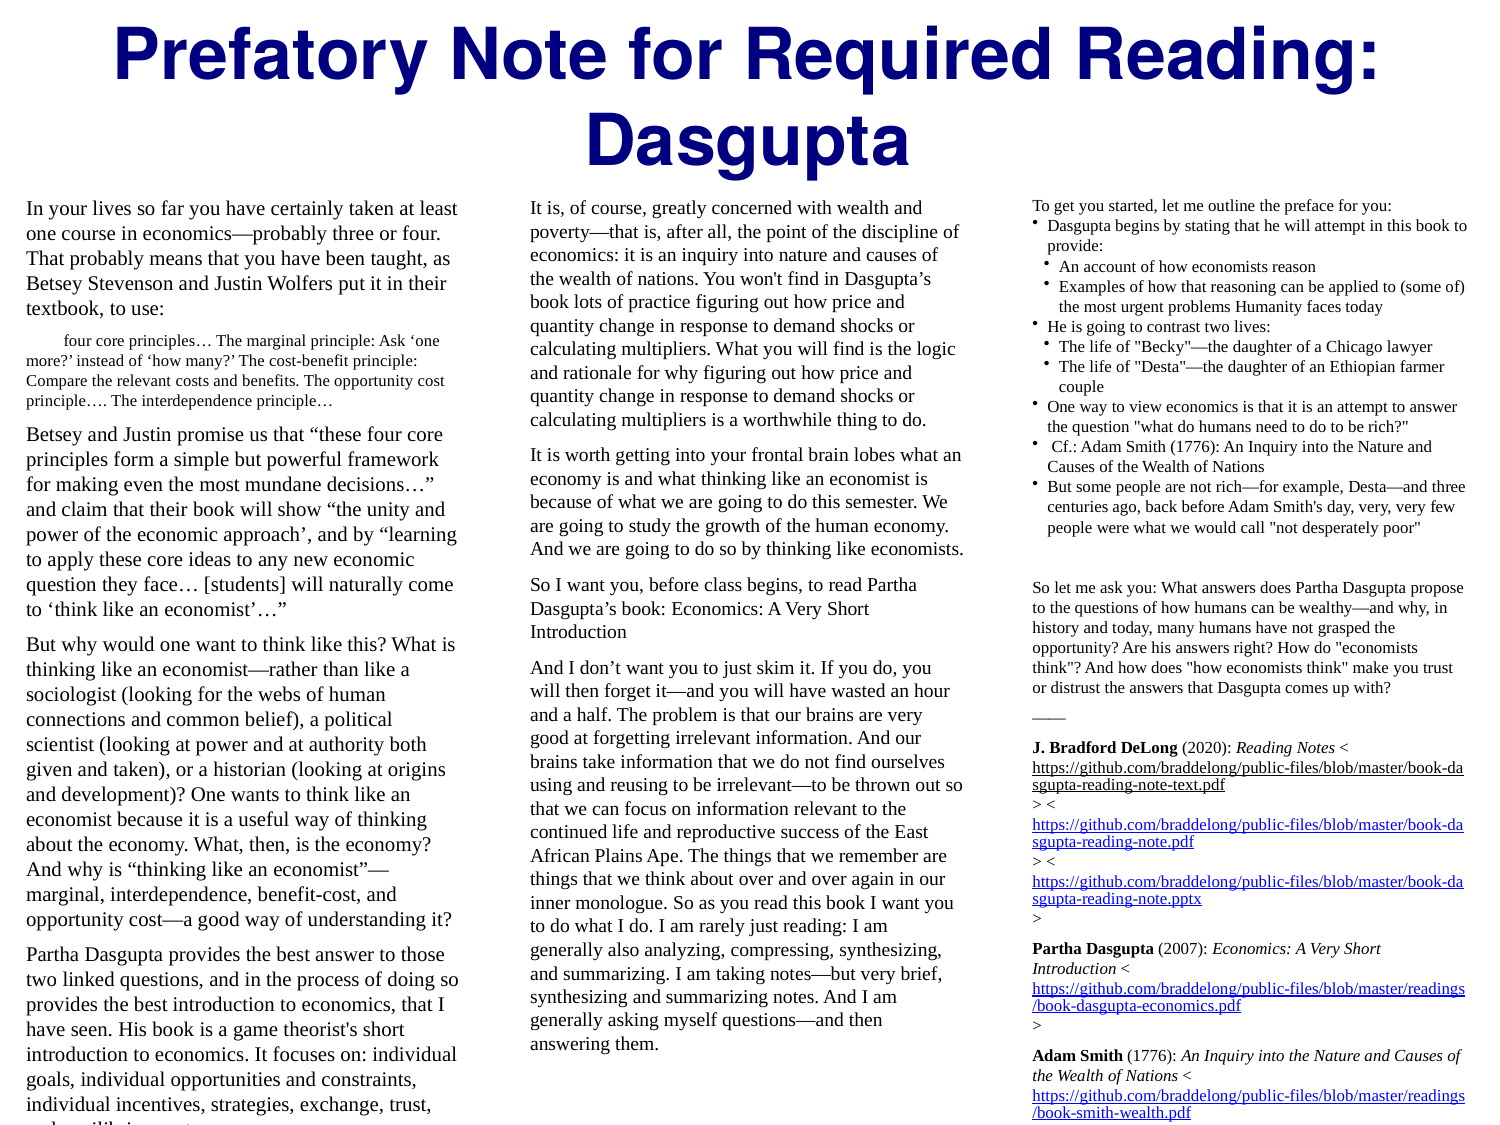

Prefatory Note for Required Reading: Dasgupta
In your lives so far you have certainly taken at least one course in economics—probably three or four. That probably means that you have been taught, as Betsey Stevenson and Justin Wolfers put it in their textbook, to use:
four core principles… The marginal principle: Ask ‘one more?’ instead of ‘how many?’ The cost-benefit principle: Compare the relevant costs and benefits. The opportunity cost principle…. The interdependence principle…
Betsey and Justin promise us that “these four core principles form a simple but powerful framework for making even the most mundane decisions…” and claim that their book will show “the unity and power of the economic approach’, and by “learning to apply these core ideas to any new economic question they face… [students] will naturally come to ‘think like an economist’…”
But why would one want to think like this? What is thinking like an economist—rather than like a sociologist (looking for the webs of human connections and common belief), a political scientist (looking at power and at authority both given and taken), or a historian (looking at origins and development)? One wants to think like an economist because it is a useful way of thinking about the economy. What, then, is the economy? And why is “thinking like an economist”—marginal, interdependence, benefit-cost, and opportunity cost—a good way of understanding it?
Partha Dasgupta provides the best answer to those two linked questions, and in the process of doing so provides the best introduction to economics, that I have seen. His book is a game theorist's short introduction to economics. It focuses on: individual goals, individual opportunities and constraints, individual incentives, strategies, exchange, trust, and equilibrium outcomes.
It is, of course, greatly concerned with wealth and poverty—that is, after all, the point of the discipline of economics: it is an inquiry into nature and causes of the wealth of nations. You won't find in Dasgupta’s book lots of practice figuring out how price and quantity change in response to demand shocks or calculating multipliers. What you will find is the logic and rationale for why figuring out how price and quantity change in response to demand shocks or calculating multipliers is a worthwhile thing to do.
It is worth getting into your frontal brain lobes what an economy is and what thinking like an economist is because of what we are going to do this semester. We are going to study the growth of the human economy. And we are going to do so by thinking like economists.
So I want you, before class begins, to read Partha Dasgupta’s book: Economics: A Very Short Introduction
And I don’t want you to just skim it. If you do, you will then forget it—and you will have wasted an hour and a half. The problem is that our brains are very good at forgetting irrelevant information. And our brains take information that we do not find ourselves using and reusing to be irrelevant—to be thrown out so that we can focus on information relevant to the continued life and reproductive success of the East African Plains Ape. The things that we remember are things that we think about over and over again in our inner monologue. So as you read this book I want you to do what I do. I am rarely just reading: I am generally also analyzing, compressing, synthesizing, and summarizing. I am taking notes—but very brief, synthesizing and summarizing notes. And I am generally asking myself questions—and then answering them.
To get you started, let me outline the preface for you:
Dasgupta begins by stating that he will attempt in this book to provide:
An account of how economists reason
Examples of how that reasoning can be applied to (some of) the most urgent problems Humanity faces today
He is going to contrast two lives:
The life of "Becky"—the daughter of a Chicago lawyer
The life of "Desta"—the daughter of an Ethiopian farmer couple
One way to view economics is that it is an attempt to answer the question "what do humans need to do to be rich?"
 Cf.: Adam Smith (1776): An Inquiry into the Nature and Causes of the Wealth of Nations
But some people are not rich—for example, Desta—and three centuries ago, back before Adam Smith's day, very, very few people were what we would call "not desperately poor"

So let me ask you: What answers does Partha Dasgupta propose to the questions of how humans can be wealthy—and why, in history and today, many humans have not grasped the opportunity? Are his answers right? How do "economists think"? And how does "how economists think" make you trust or distrust the answers that Dasgupta comes up with?
——
J. Bradford DeLong (2020): Reading Notes <https://github.com/braddelong/public-files/blob/master/book-dasgupta-reading-note-text.pdf> <https://github.com/braddelong/public-files/blob/master/book-dasgupta-reading-note.pdf> <https://github.com/braddelong/public-files/blob/master/book-dasgupta-reading-note.pptx>
Partha Dasgupta (2007): Economics: A Very Short Introduction <https://github.com/braddelong/public-files/blob/master/readings/book-dasgupta-economics.pdf>
Adam Smith (1776): An Inquiry into the Nature and Causes of the Wealth of Nations <https://github.com/braddelong/public-files/blob/master/readings/book-smith-wealth.pdf>